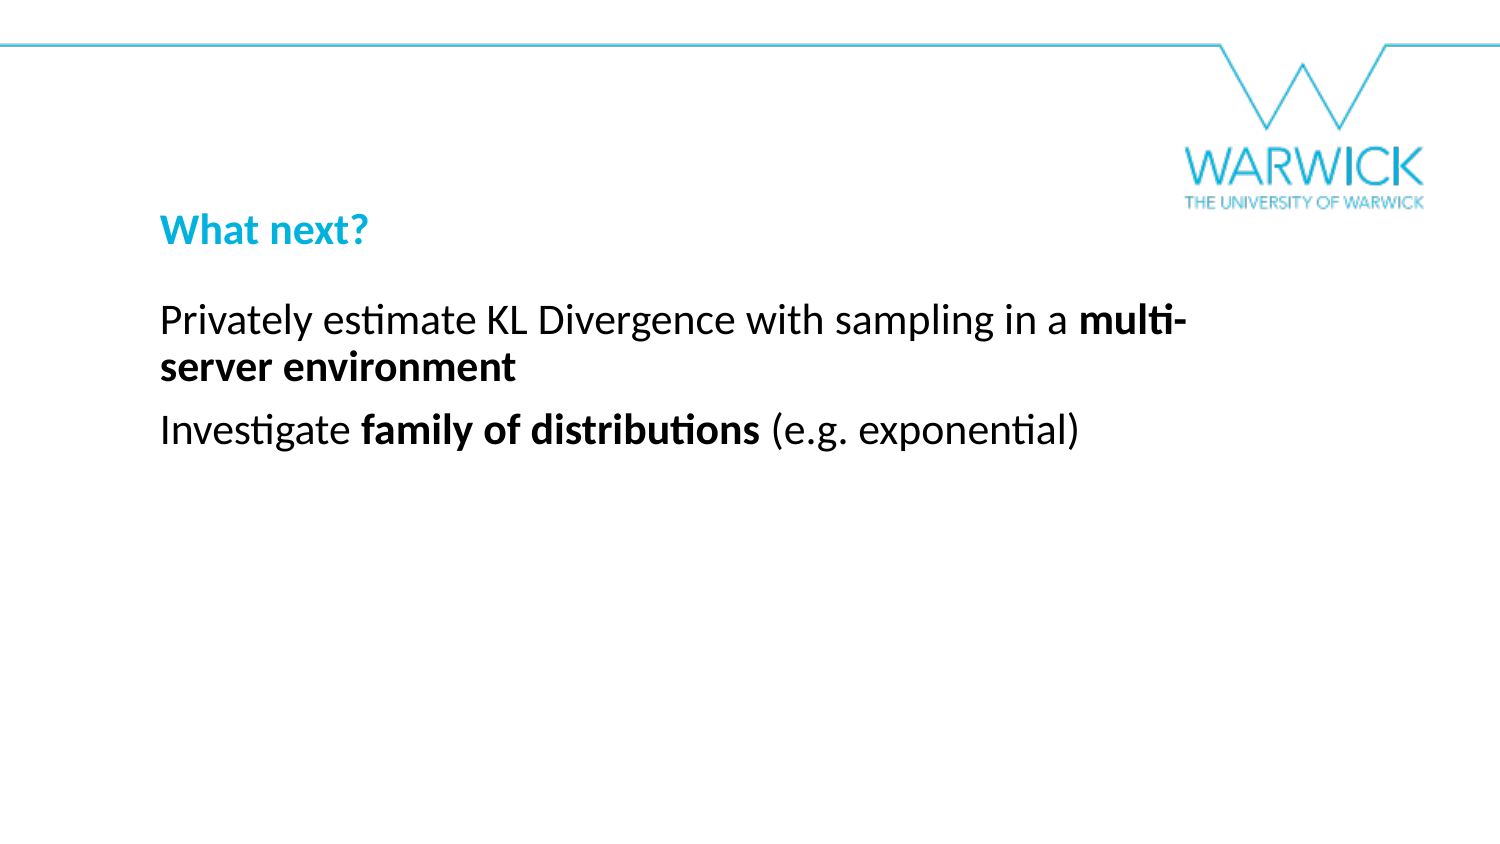

What next?

Privately estimate KL Divergence with sampling in a multi-server environment
Investigate family of distributions (e.g. exponential)